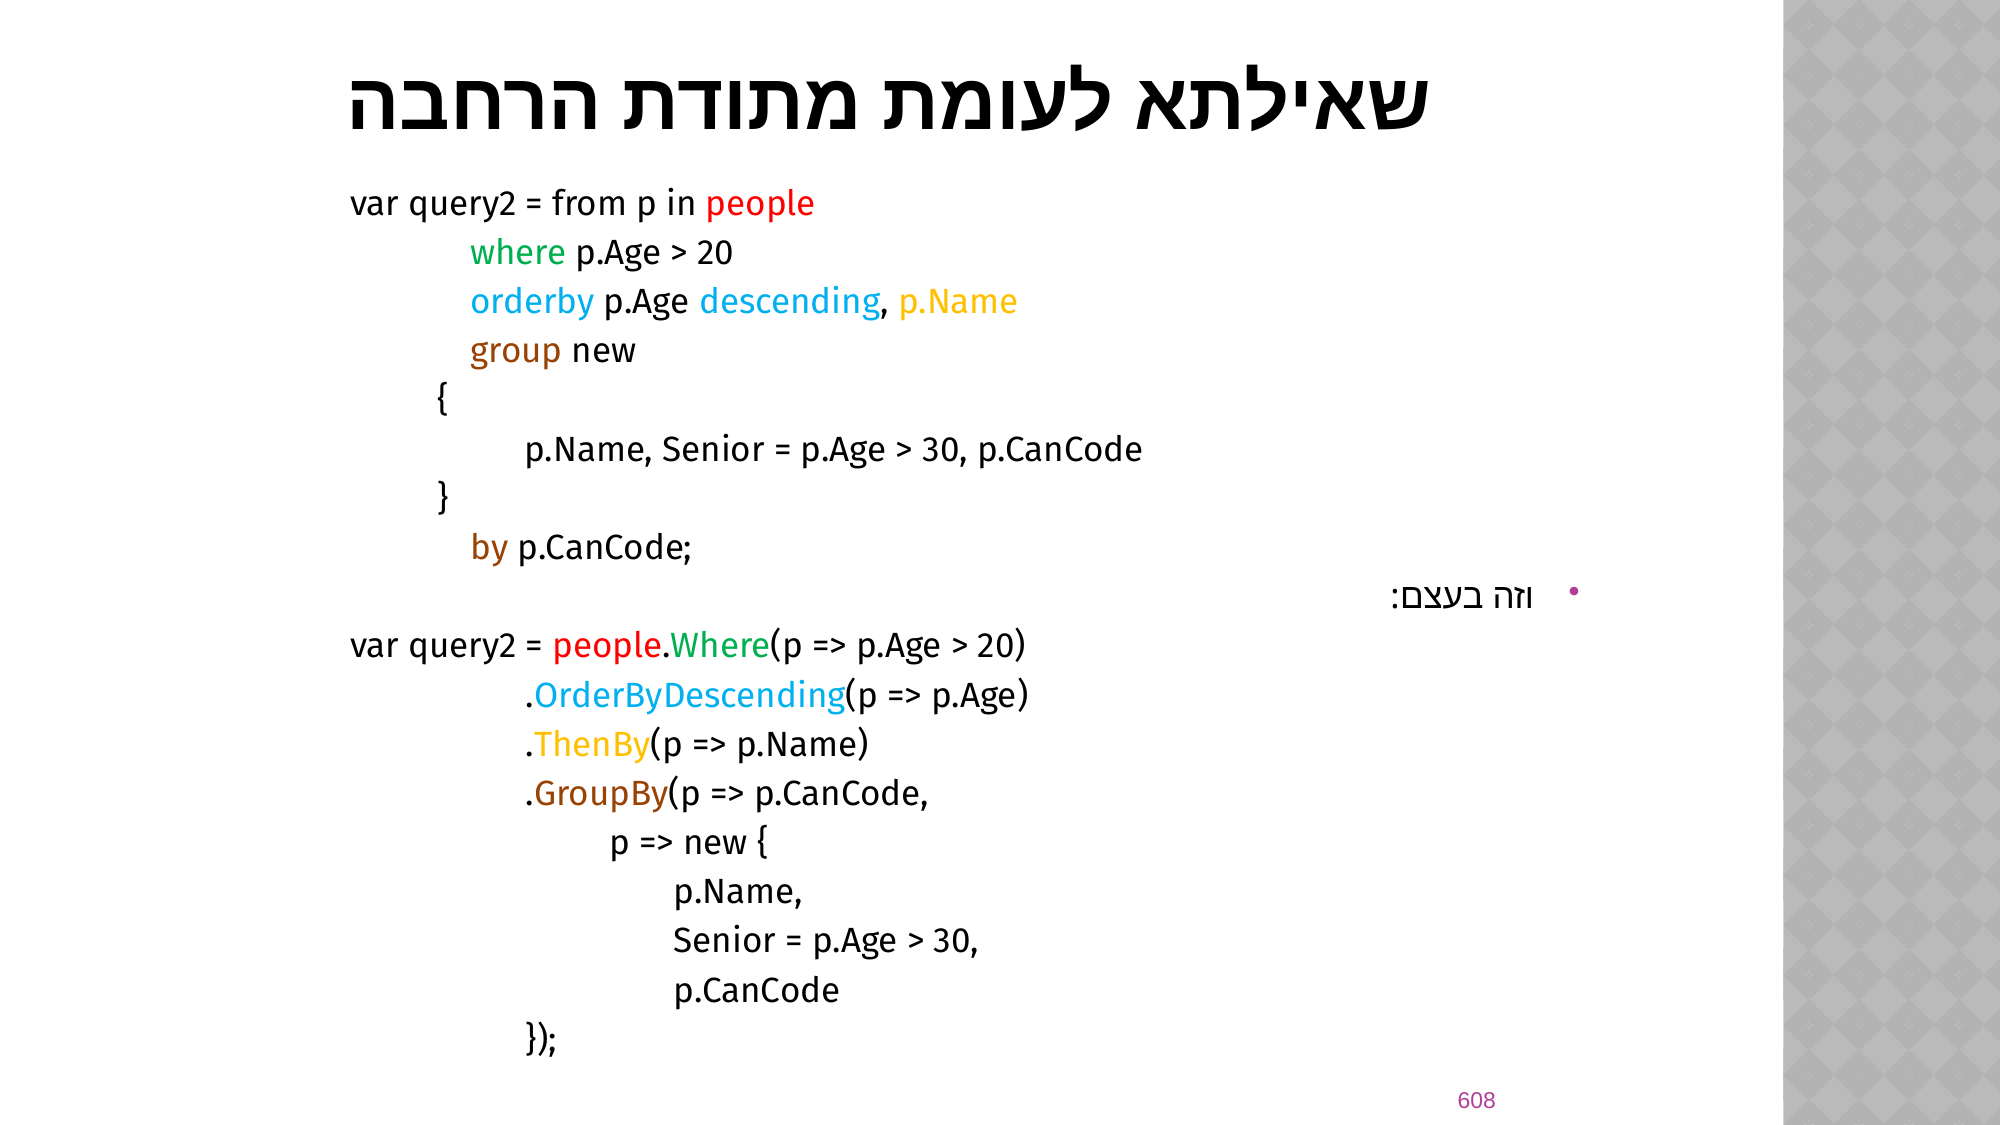

# שאילתא לעומת מתודת הרחבה
var query2 = from p in people
             where p.Age > 20
             orderby p.Age descending, p.Name
             group new
	{
               	p.Name, Senior = p.Age > 30, p.CanCode
	}
             by p.CanCode;
וזה בעצם:
var query2 = people.Where(p => p.Age > 20)
                   .OrderByDescending(p => p.Age)
                   .ThenBy(p => p.Name)
                   .GroupBy(p => p.CanCode,
                            p => new {
                                   p.Name,
                                   Senior = p.Age > 30,
                                   p.CanCode
                   });

608